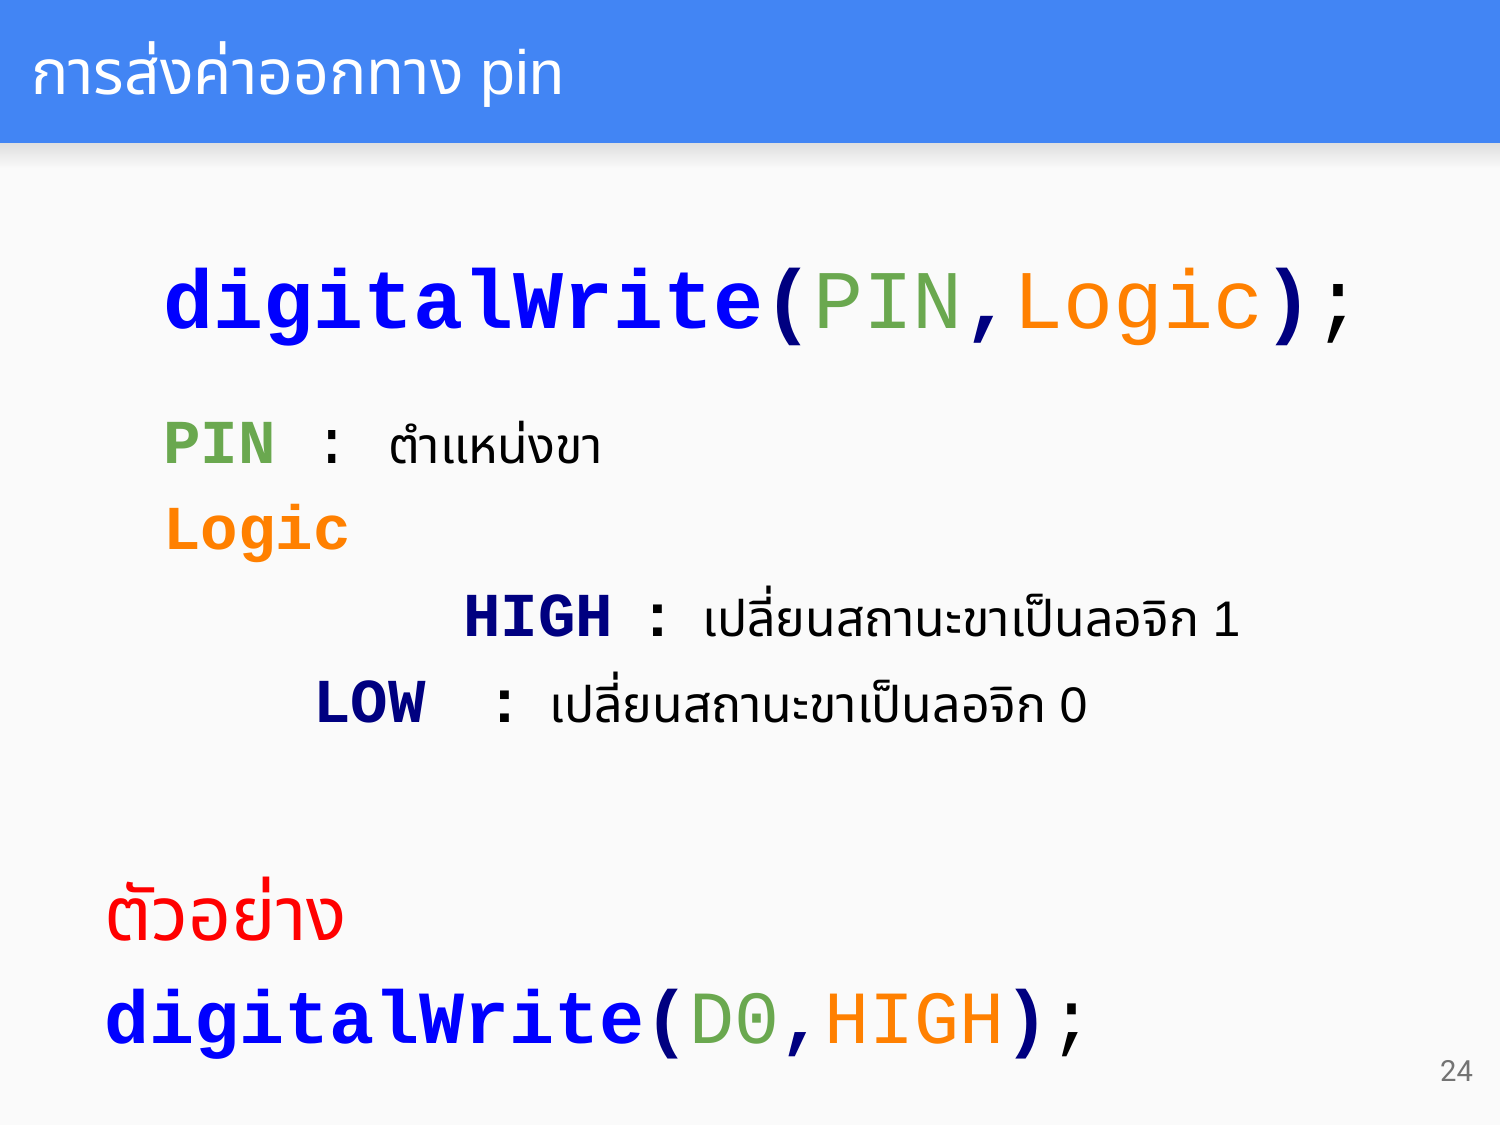

# การส่งค่าออกทาง pin
digitalWrite(PIN,Logic);
PIN : ตำแหน่งขา
Logic
		HIGH  :  เปลี่ยนสถานะขาเป็นลอจิก 1
LOW    :  เปลี่ยนสถานะขาเป็นลอจิก 0
ตัวอย่าง
digitalWrite(D0,HIGH);
24